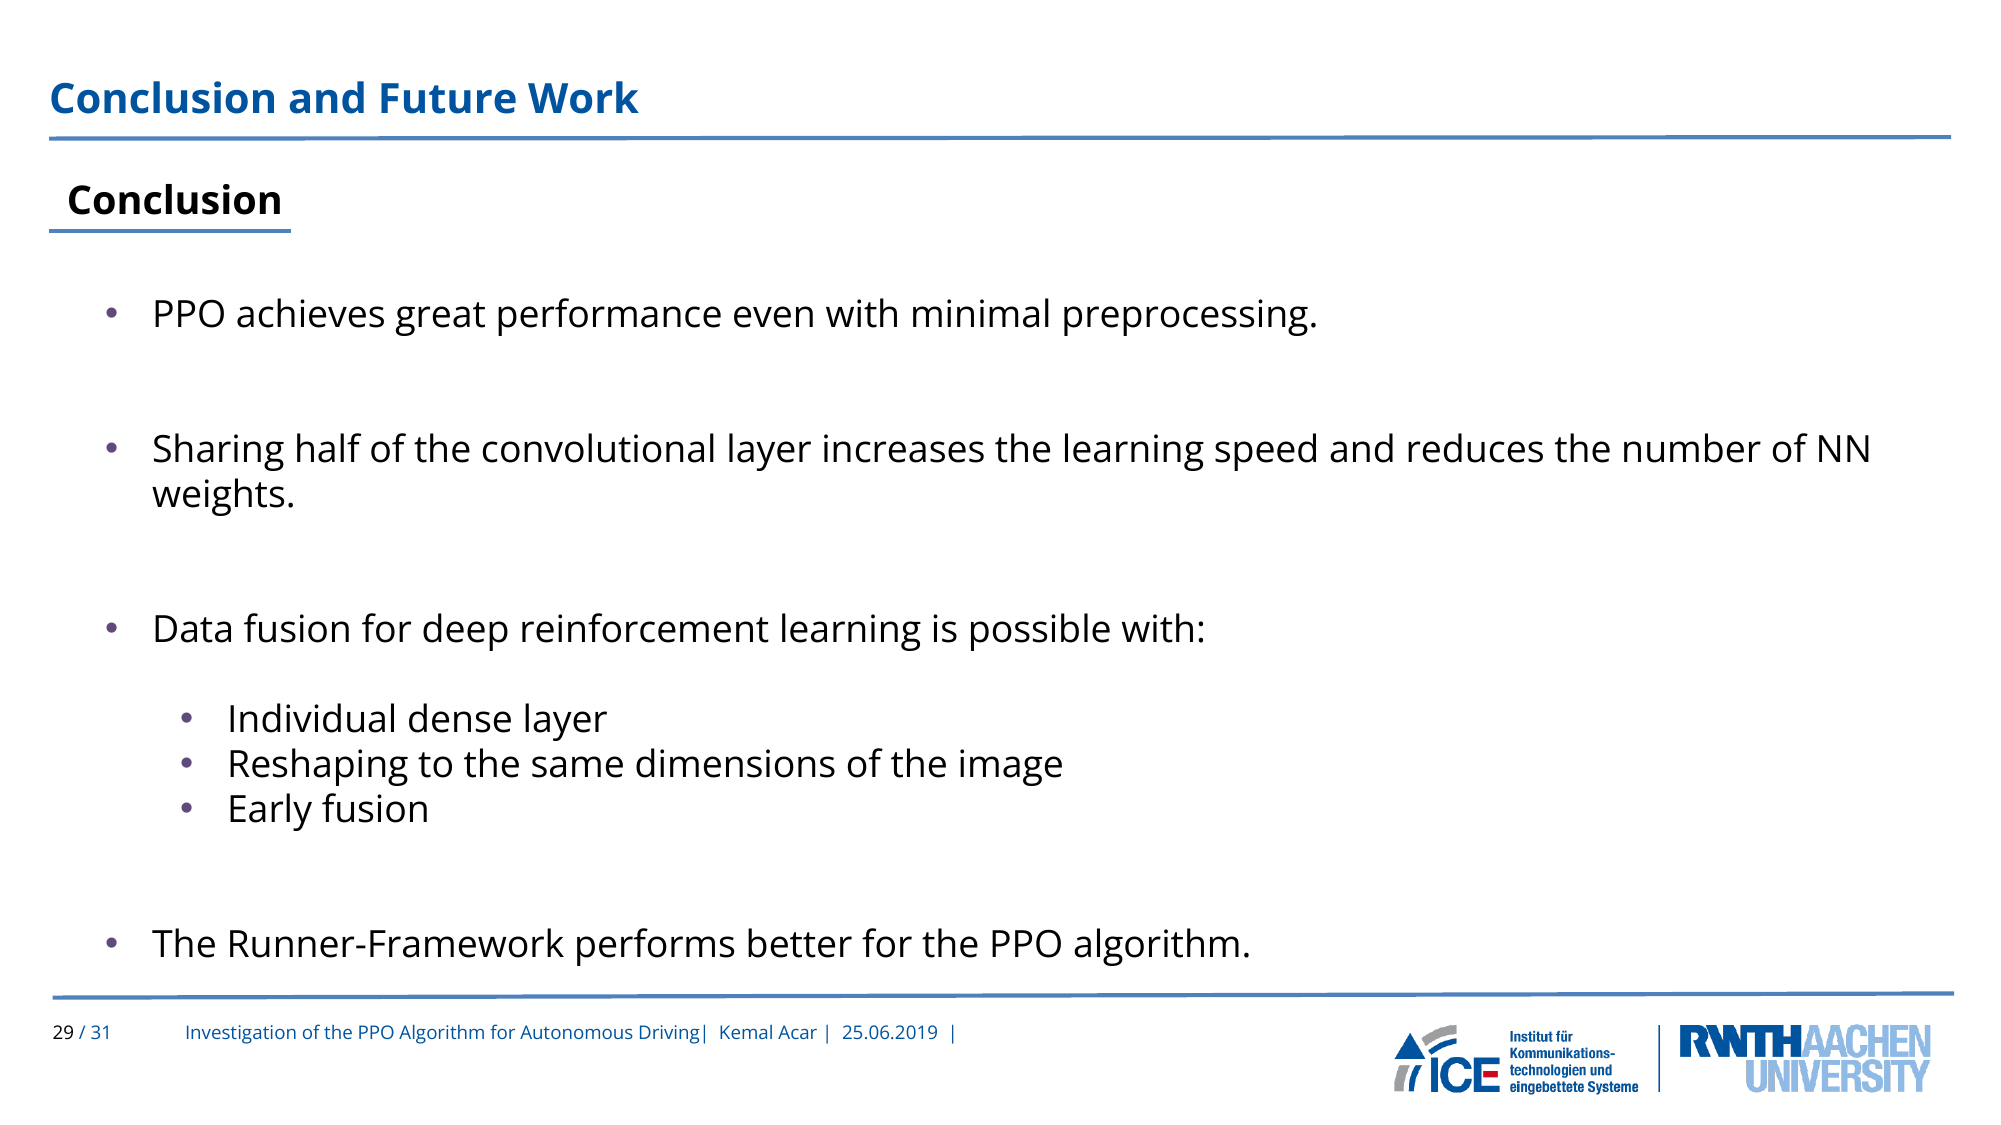

Conclusion and Future Work
Conclusion
PPO achieves great performance even with minimal preprocessing.

Sharing half of the convolutional layer increases the learning speed and reduces the number of NN weights.

Data fusion for deep reinforcement learning is possible with:

Individual dense layer
Reshaping to the same dimensions of the image
Early fusion

The Runner-Framework performs better for the PPO algorithm.